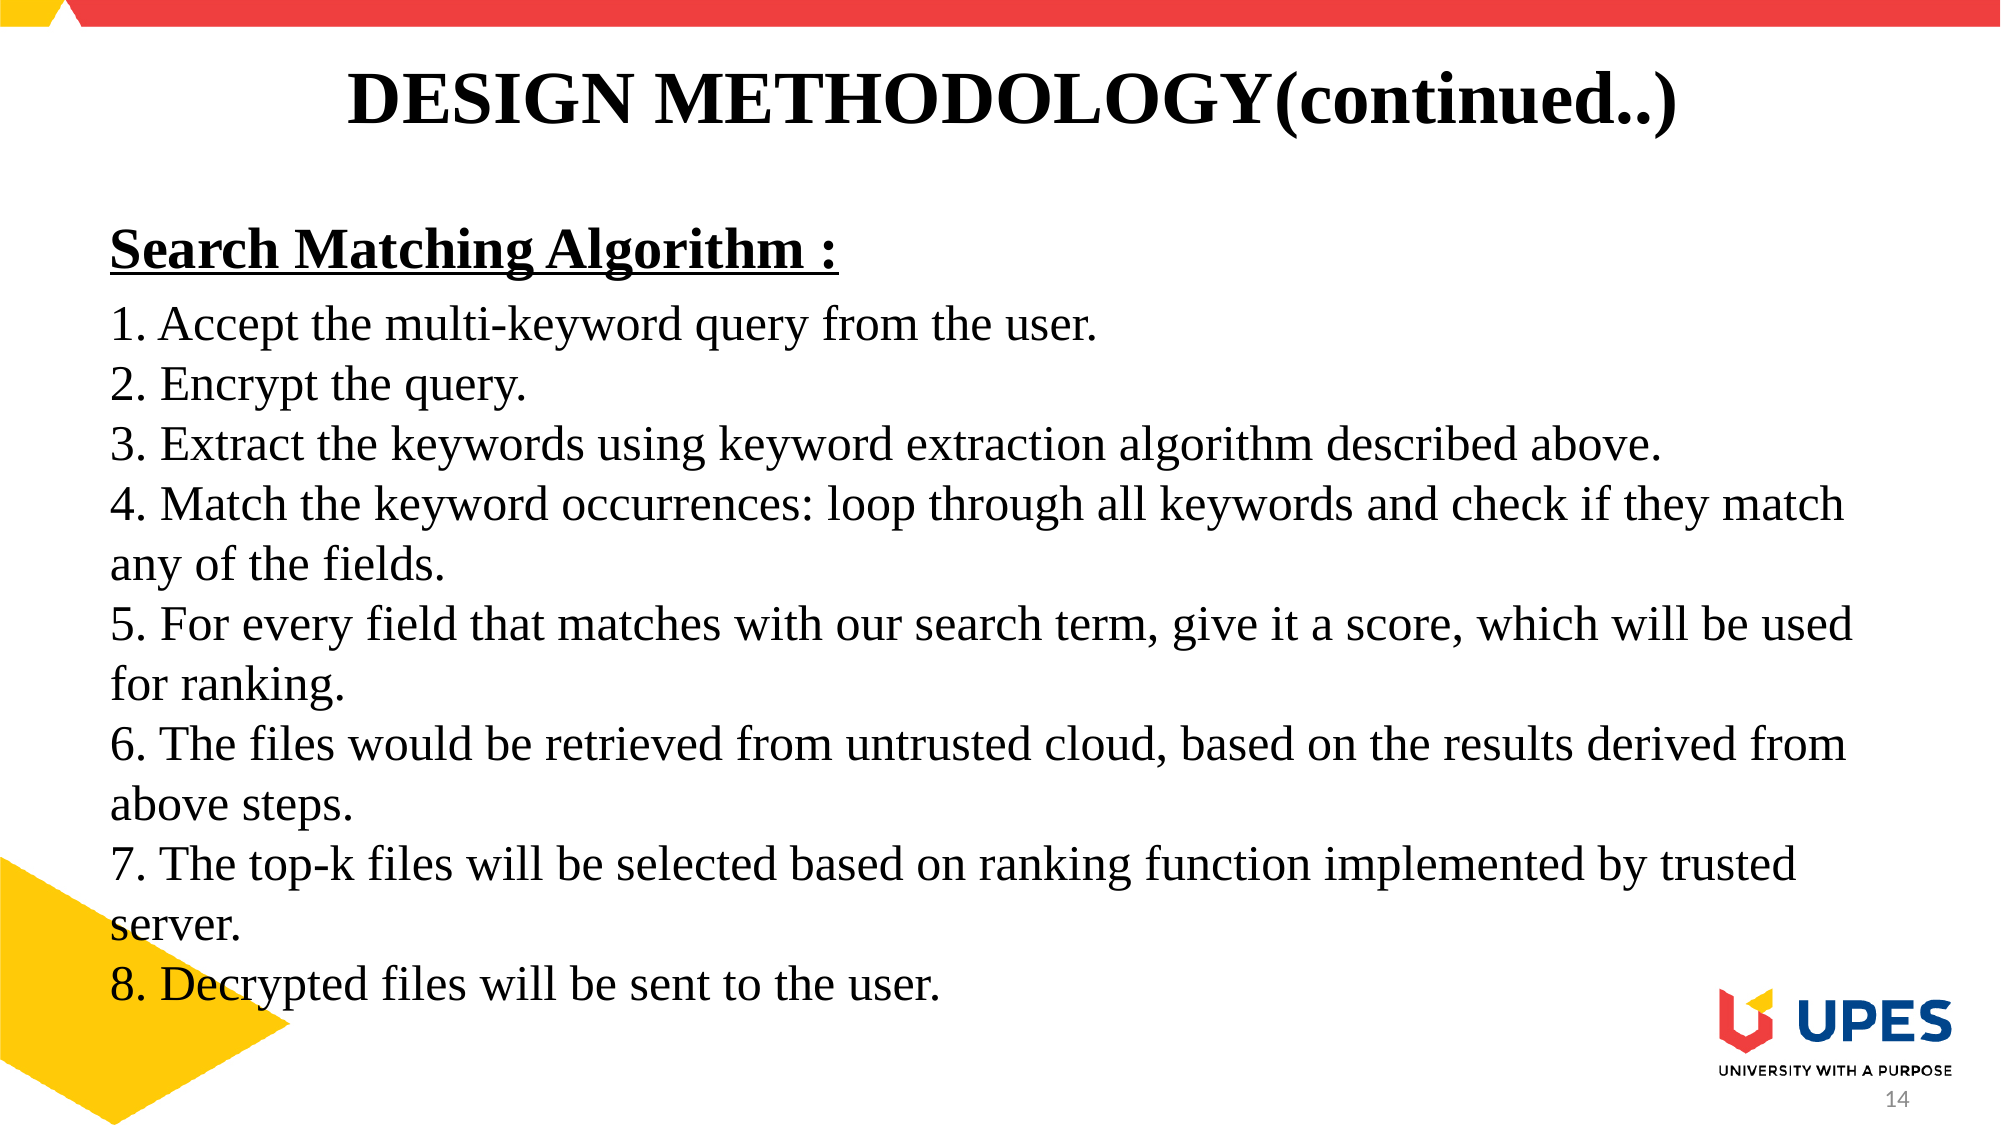

# DESIGN METHODOLOGY(continued..)
Search Matching Algorithm :
1. Accept the multi-keyword query from the user.
2. Encrypt the query.
3. Extract the keywords using keyword extraction algorithm described above.
4. Match the keyword occurrences: loop through all keywords and check if they match     any of the fields.
5. For every field that matches with our search term, give it a score, which will be used for ranking.
6. The files would be retrieved from untrusted cloud, based on the results derived from
above steps.
7. The top-k files will be selected based on ranking function implemented by trusted server.
8. Decrypted files will be sent to the user.